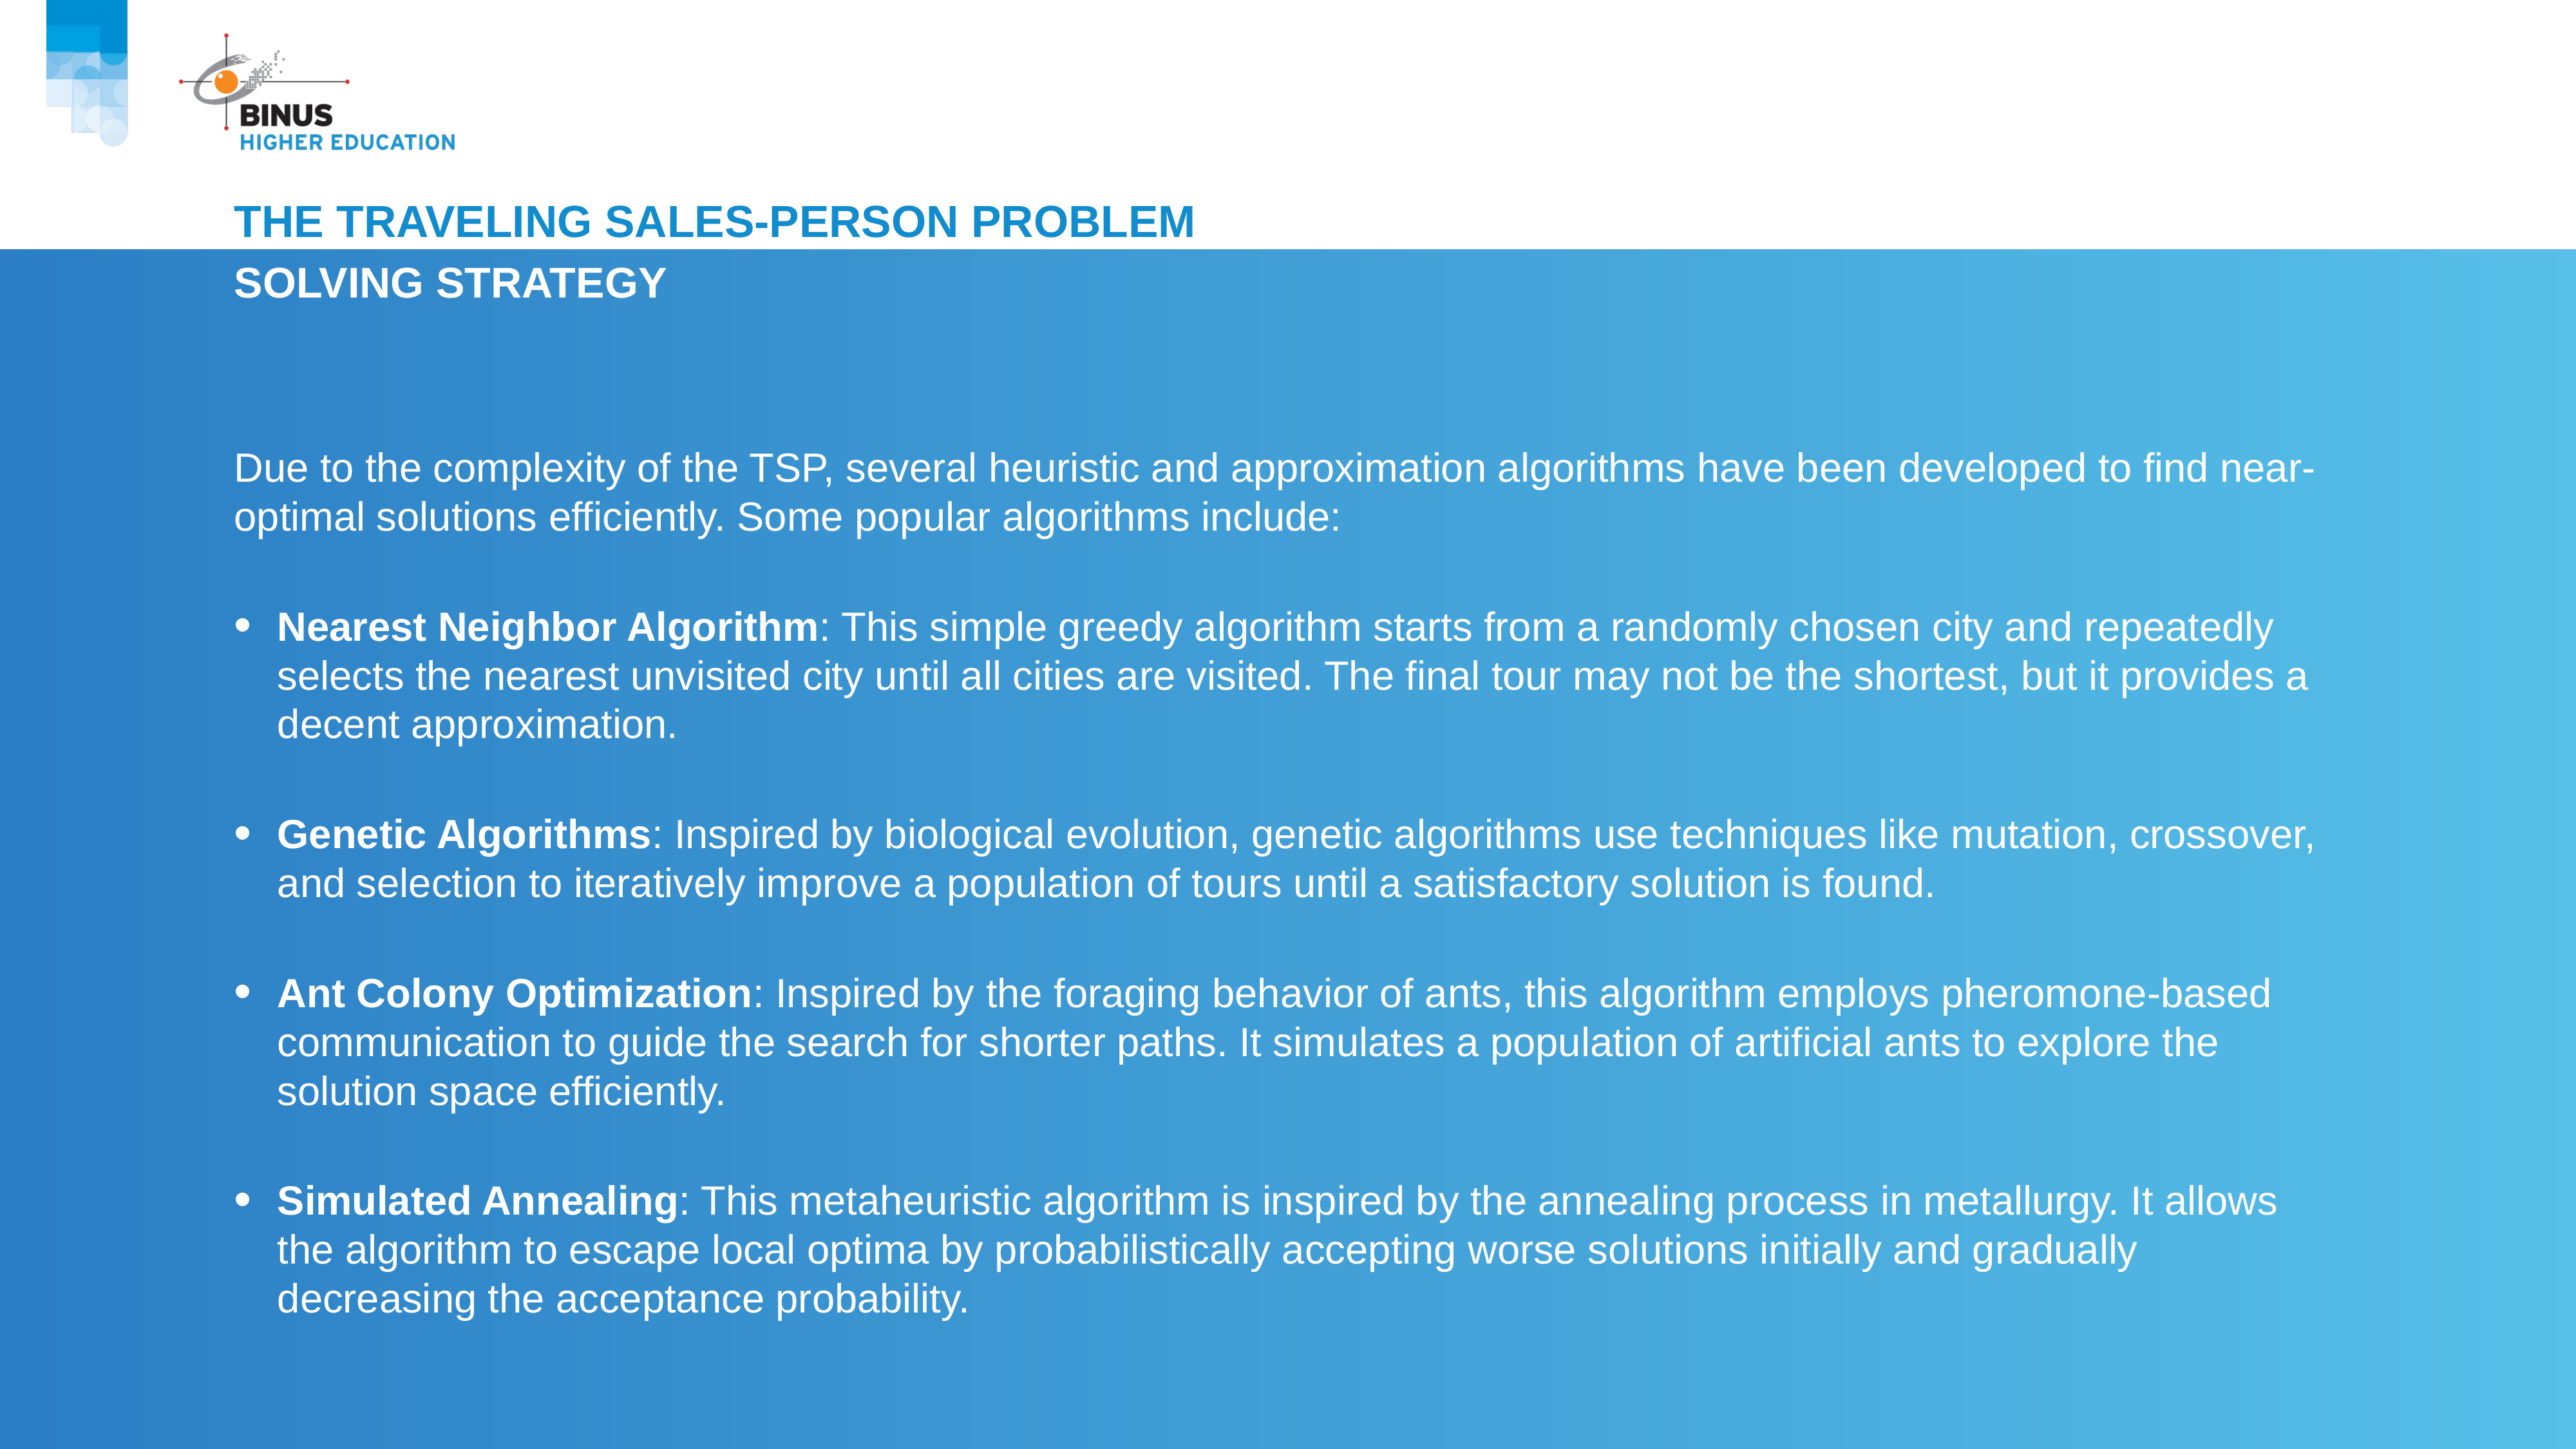

# The traveling sales-person problem
Solving strategy
Due to the complexity of the TSP, several heuristic and approximation algorithms have been developed to find near-optimal solutions efficiently. Some popular algorithms include:

Nearest Neighbor Algorithm: This simple greedy algorithm starts from a randomly chosen city and repeatedly selects the nearest unvisited city until all cities are visited. The final tour may not be the shortest, but it provides a decent approximation.

Genetic Algorithms: Inspired by biological evolution, genetic algorithms use techniques like mutation, crossover, and selection to iteratively improve a population of tours until a satisfactory solution is found.

Ant Colony Optimization: Inspired by the foraging behavior of ants, this algorithm employs pheromone-based communication to guide the search for shorter paths. It simulates a population of artificial ants to explore the solution space efficiently.

Simulated Annealing: This metaheuristic algorithm is inspired by the annealing process in metallurgy. It allows the algorithm to escape local optima by probabilistically accepting worse solutions initially and gradually decreasing the acceptance probability.